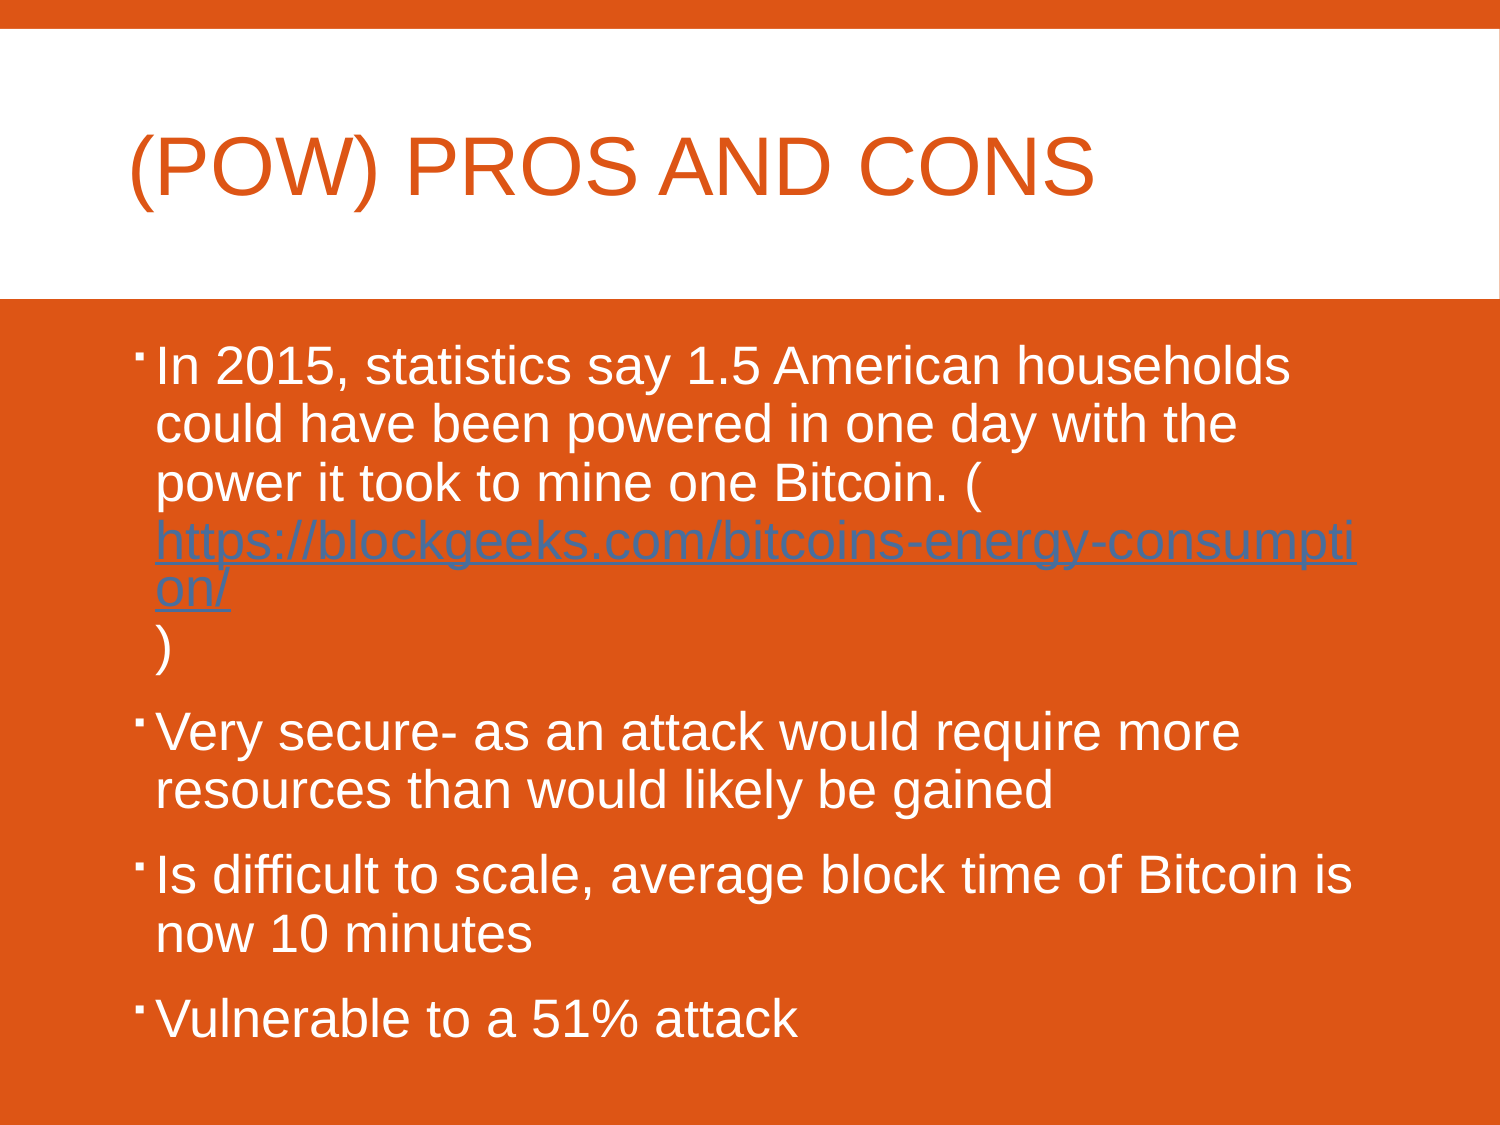

# (PoW) Pros and cons
In 2015, statistics say 1.5 American households could have been powered in one day with the power it took to mine one Bitcoin. (https://blockgeeks.com/bitcoins-energy-consumption/)
Very secure- as an attack would require more resources than would likely be gained
Is difficult to scale, average block time of Bitcoin is now 10 minutes
Vulnerable to a 51% attack